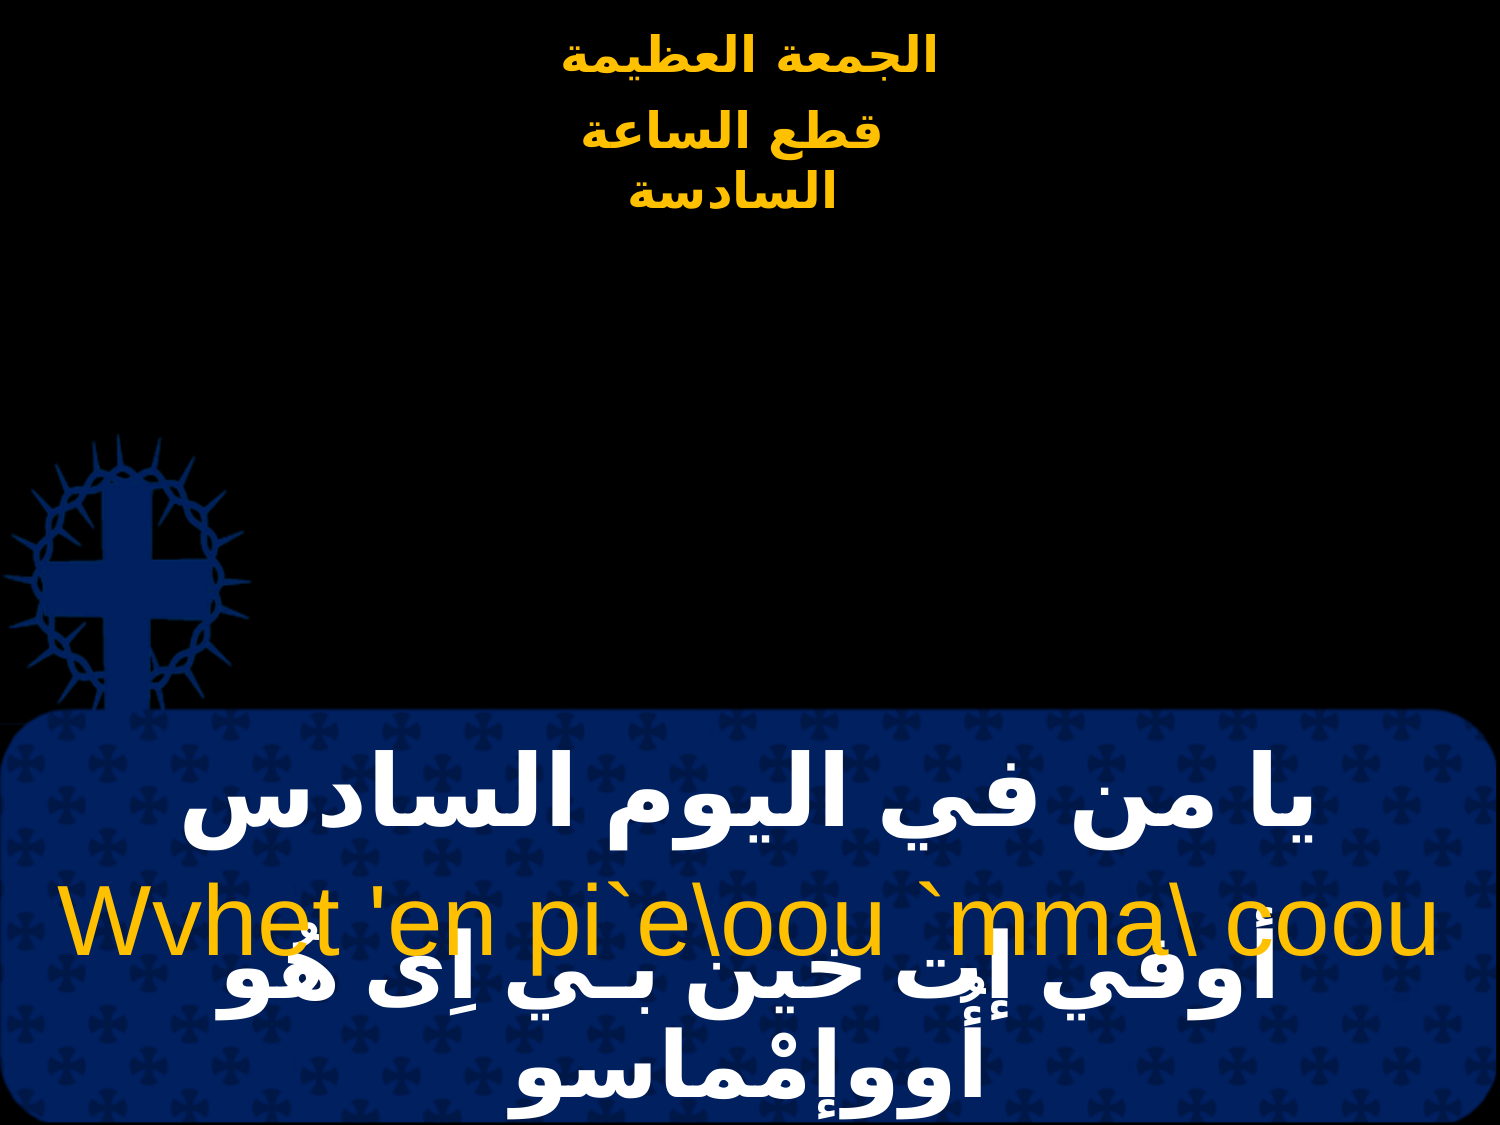

# يا من في اليوم السادس
Wvhet 'en pi`e\oou `mma\ coou
أوفي إت خين بـي اِى هُو أُووإمْماسو